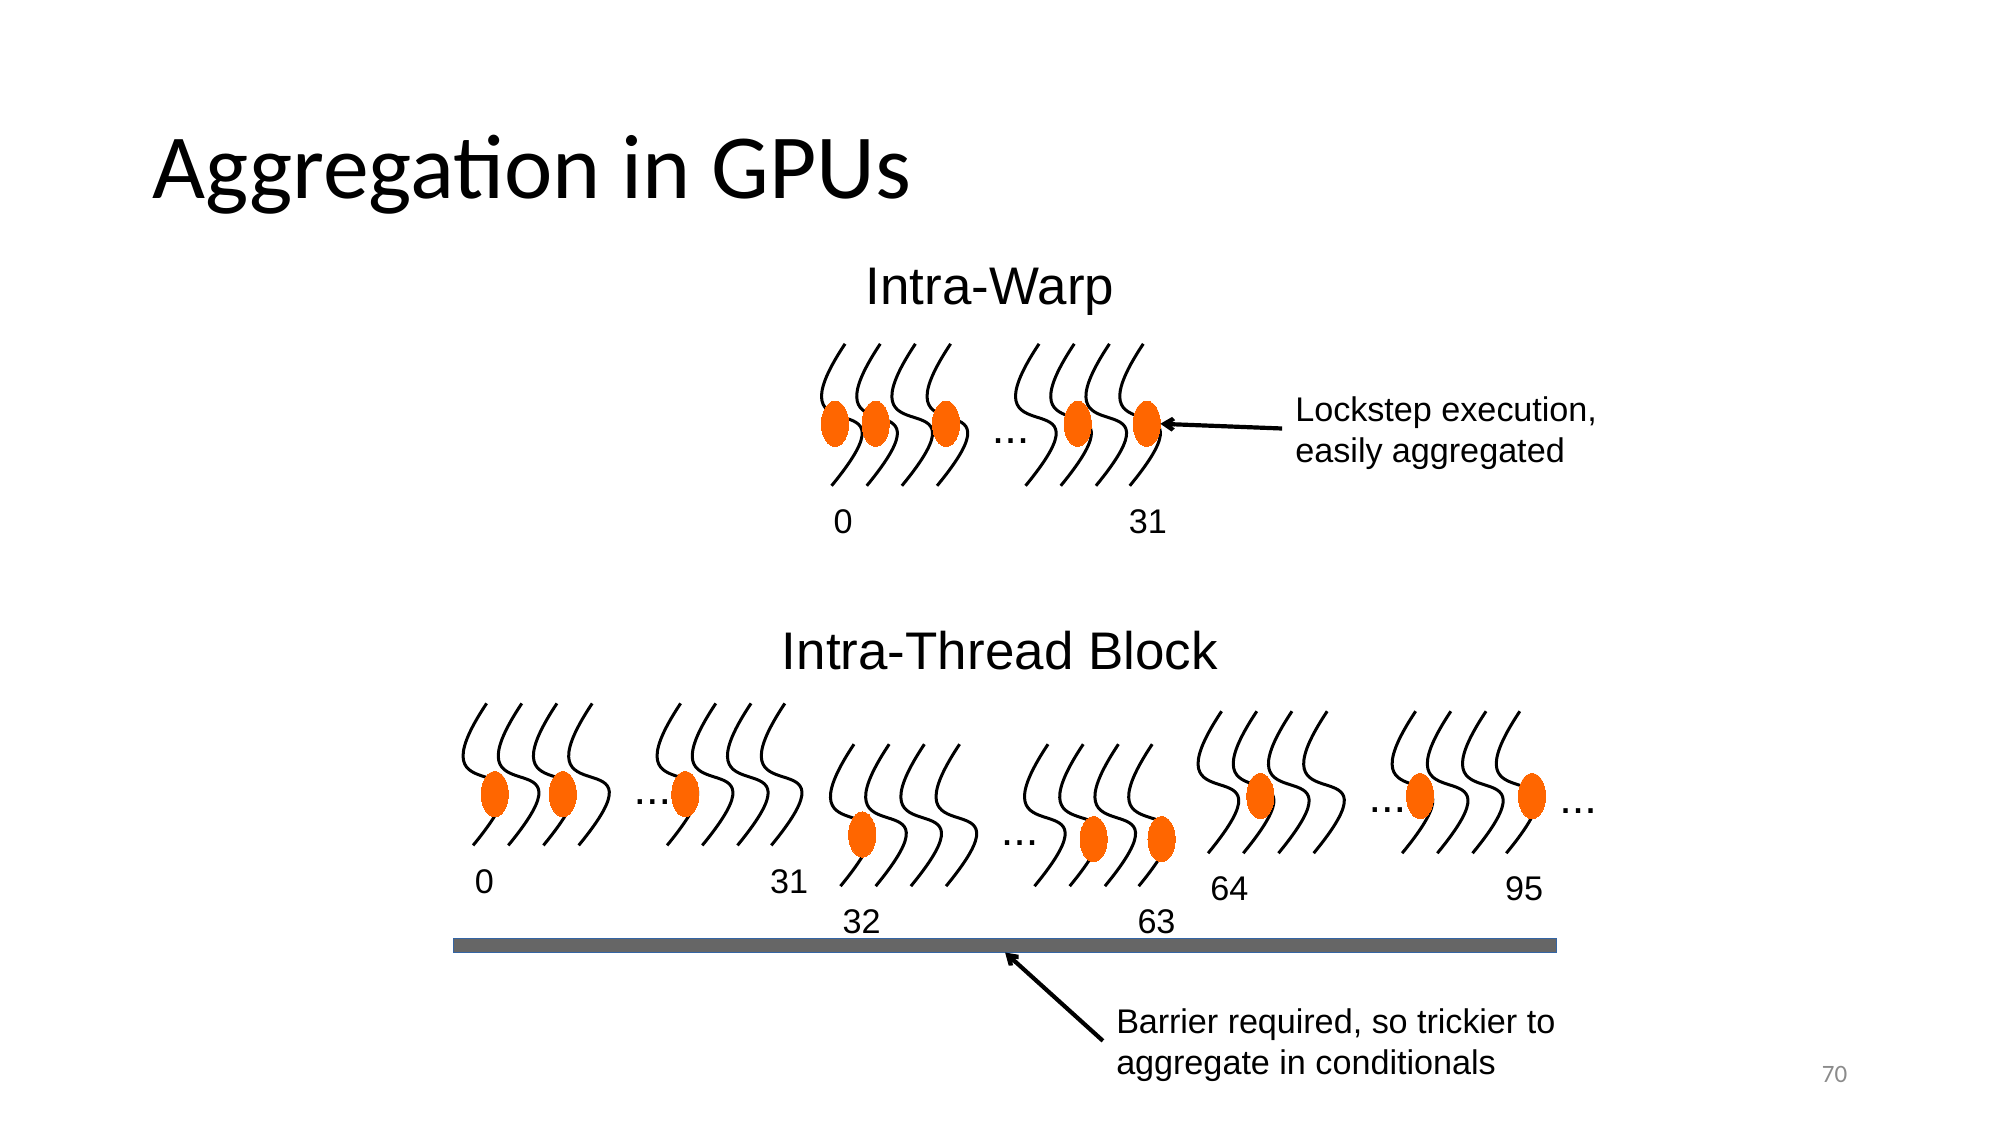

Aggregation in GPUs
Intra-Warp
Lockstep execution,
easily aggregated
...

0
31
Intra-Thread Block
...

0
31
...

...
64
95

...

32
63

Barrier required, so trickier to
aggregate in conditionals
70